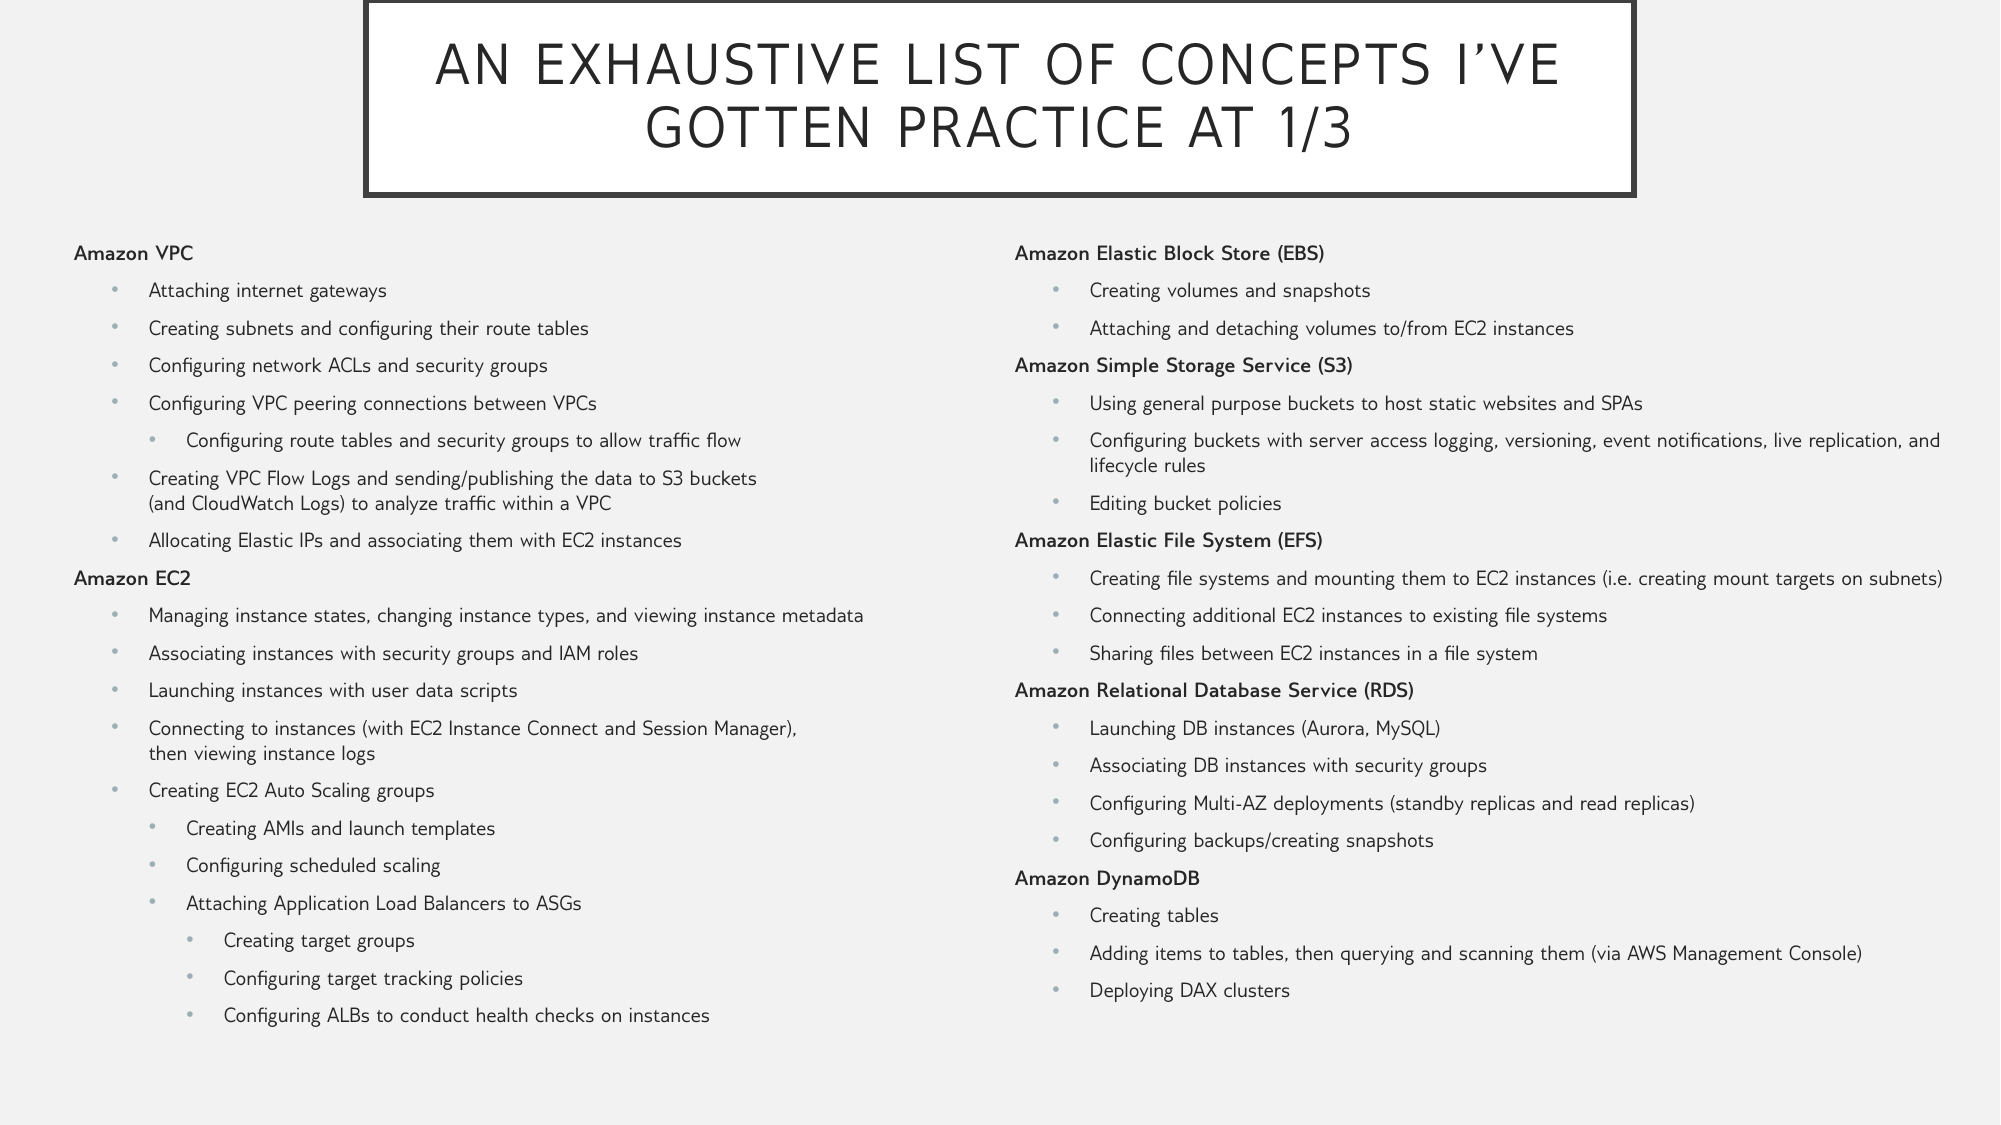

# An exhaustive list of concepts I’ve gotten practice at 1/3
Amazon VPC
Attaching internet gateways
Creating subnets and configuring their route tables
Configuring network ACLs and security groups
Configuring VPC peering connections between VPCs
Configuring route tables and security groups to allow traffic flow
Creating VPC Flow Logs and sending/publishing the data to S3 buckets
(and CloudWatch Logs) to analyze traffic within a VPC
Allocating Elastic IPs and associating them with EC2 instances
Amazon EC2
Managing instance states, changing instance types, and viewing instance metadata
Associating instances with security groups and IAM roles
Launching instances with user data scripts
Connecting to instances (with EC2 Instance Connect and Session Manager),
then viewing instance logs
Creating EC2 Auto Scaling groups
Creating AMIs and launch templates
Configuring scheduled scaling
Attaching Application Load Balancers to ASGs
Creating target groups
Configuring target tracking policies
Configuring ALBs to conduct health checks on instances
Amazon Elastic Block Store (EBS)
Creating volumes and snapshots
Attaching and detaching volumes to/from EC2 instances
Amazon Simple Storage Service (S3)
Using general purpose buckets to host static websites and SPAs
Configuring buckets with server access logging, versioning, event notifications, live replication, and lifecycle rules
Editing bucket policies
Amazon Elastic File System (EFS)
Creating file systems and mounting them to EC2 instances (i.e. creating mount targets on subnets)
Connecting additional EC2 instances to existing file systems
Sharing files between EC2 instances in a file system
Amazon Relational Database Service (RDS)
Launching DB instances (Aurora, MySQL)
Associating DB instances with security groups
Configuring Multi-AZ deployments (standby replicas and read replicas)
Configuring backups/creating snapshots
Amazon DynamoDB
Creating tables
Adding items to tables, then querying and scanning them (via AWS Management Console)
Deploying DAX clusters